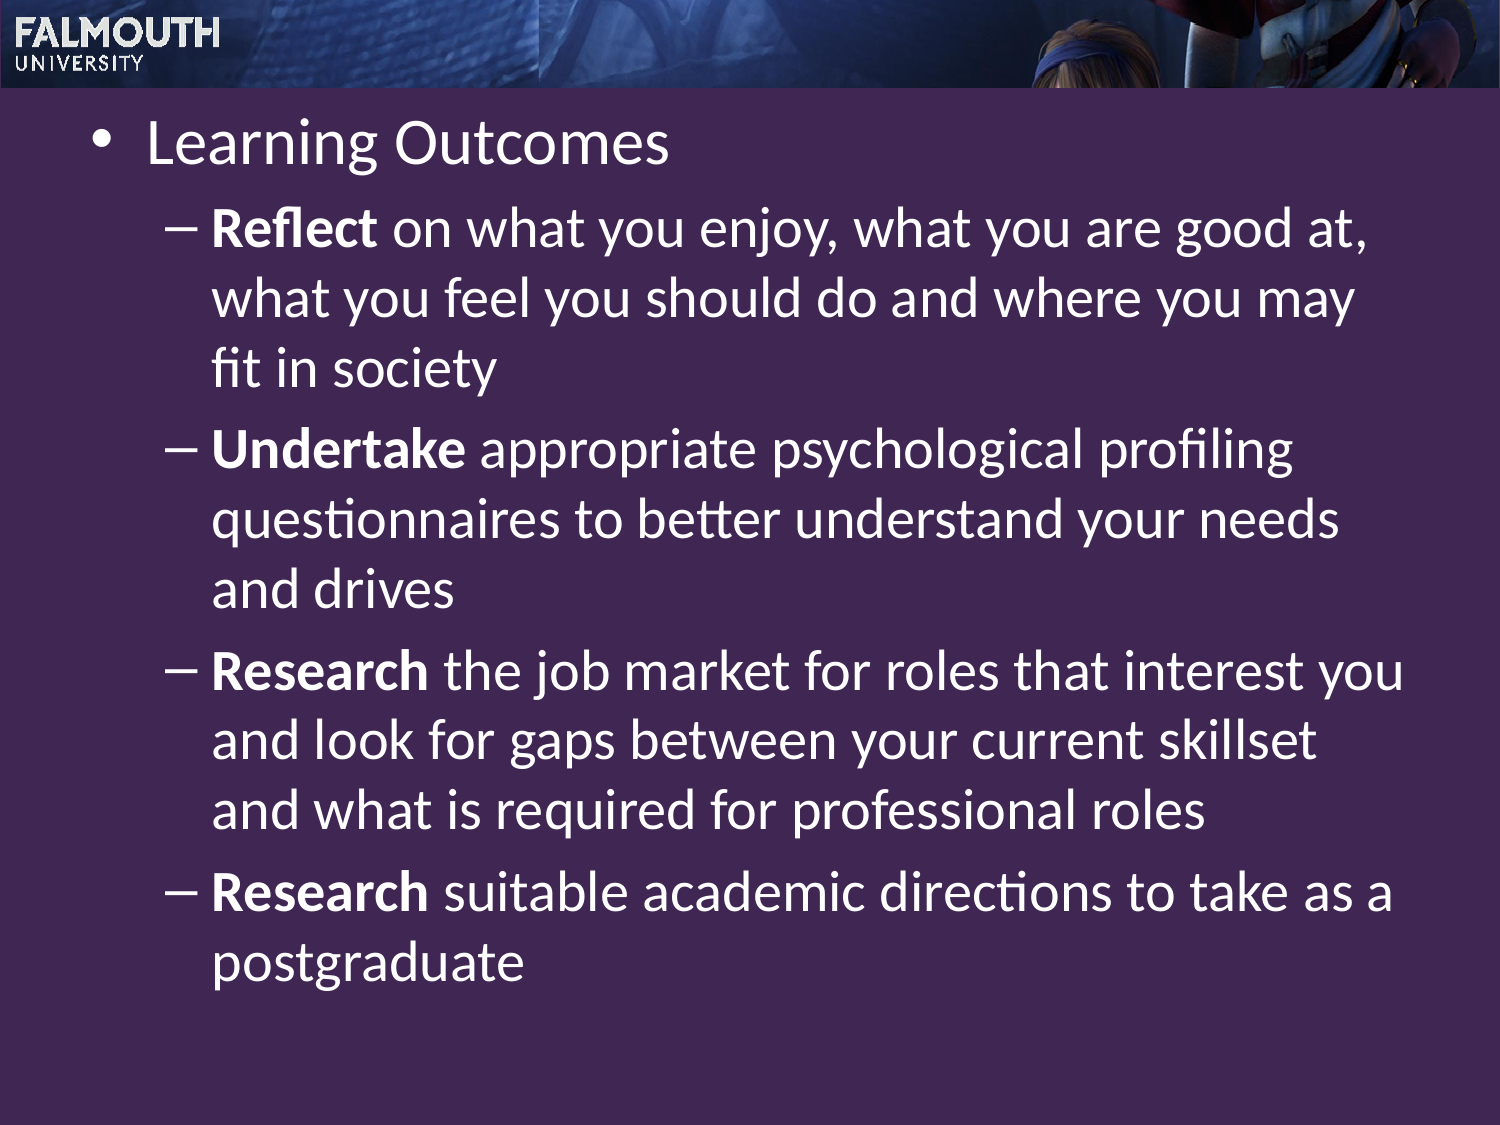

Learning Outcomes
Reflect on what you enjoy, what you are good at, what you feel you should do and where you may fit in society
Undertake appropriate psychological profiling questionnaires to better understand your needs and drives
Research the job market for roles that interest you and look for gaps between your current skillset and what is required for professional roles
Research suitable academic directions to take as a postgraduate